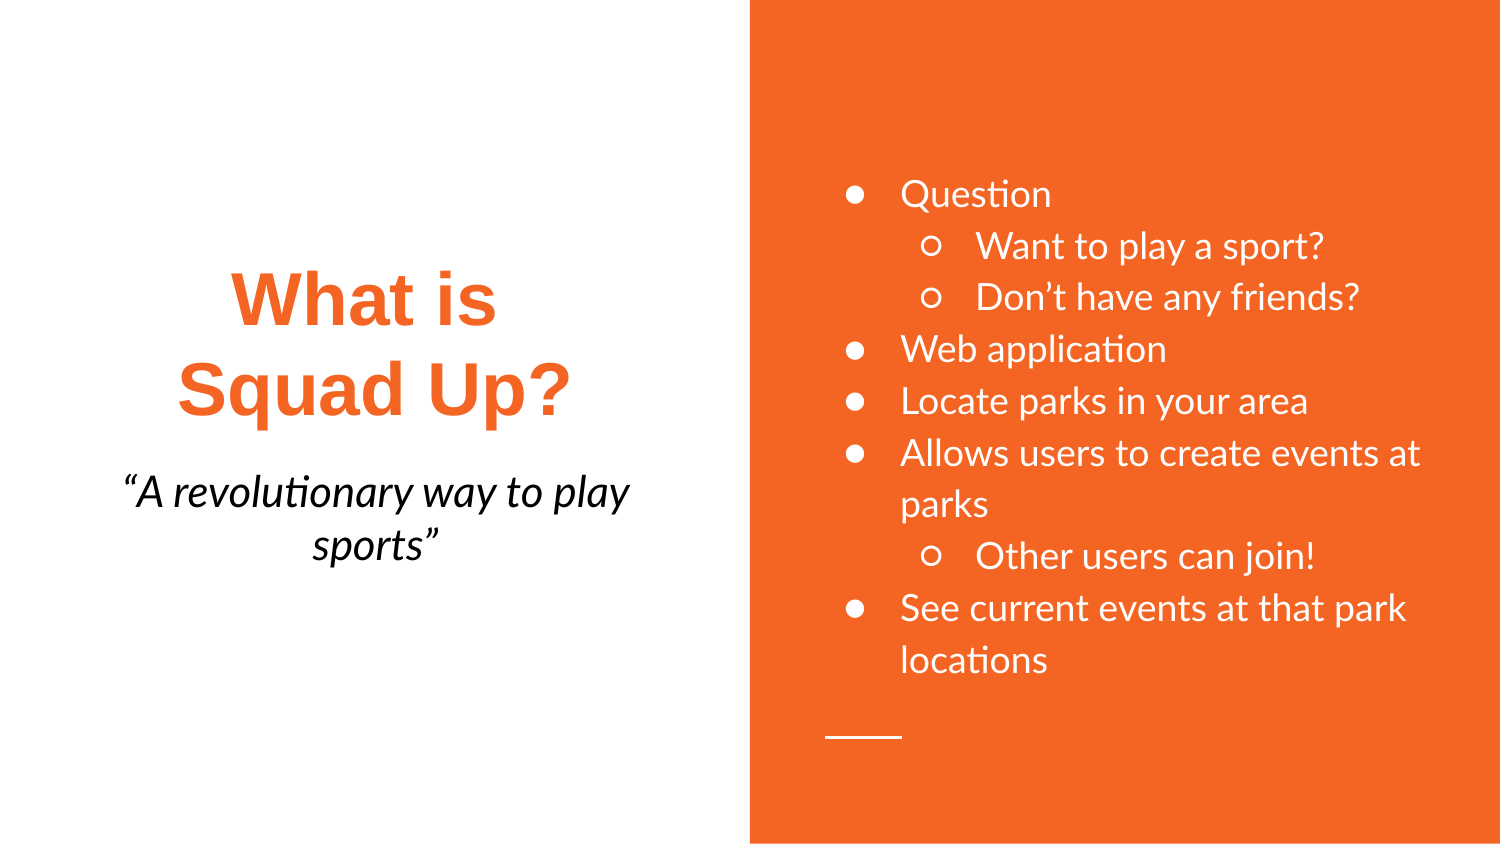

Question
Want to play a sport?
Don’t have any friends?
Web application
Locate parks in your area
Allows users to create events at parks
Other users can join!
See current events at that park locations
# What is
Squad Up?
“A revolutionary way to play sports”